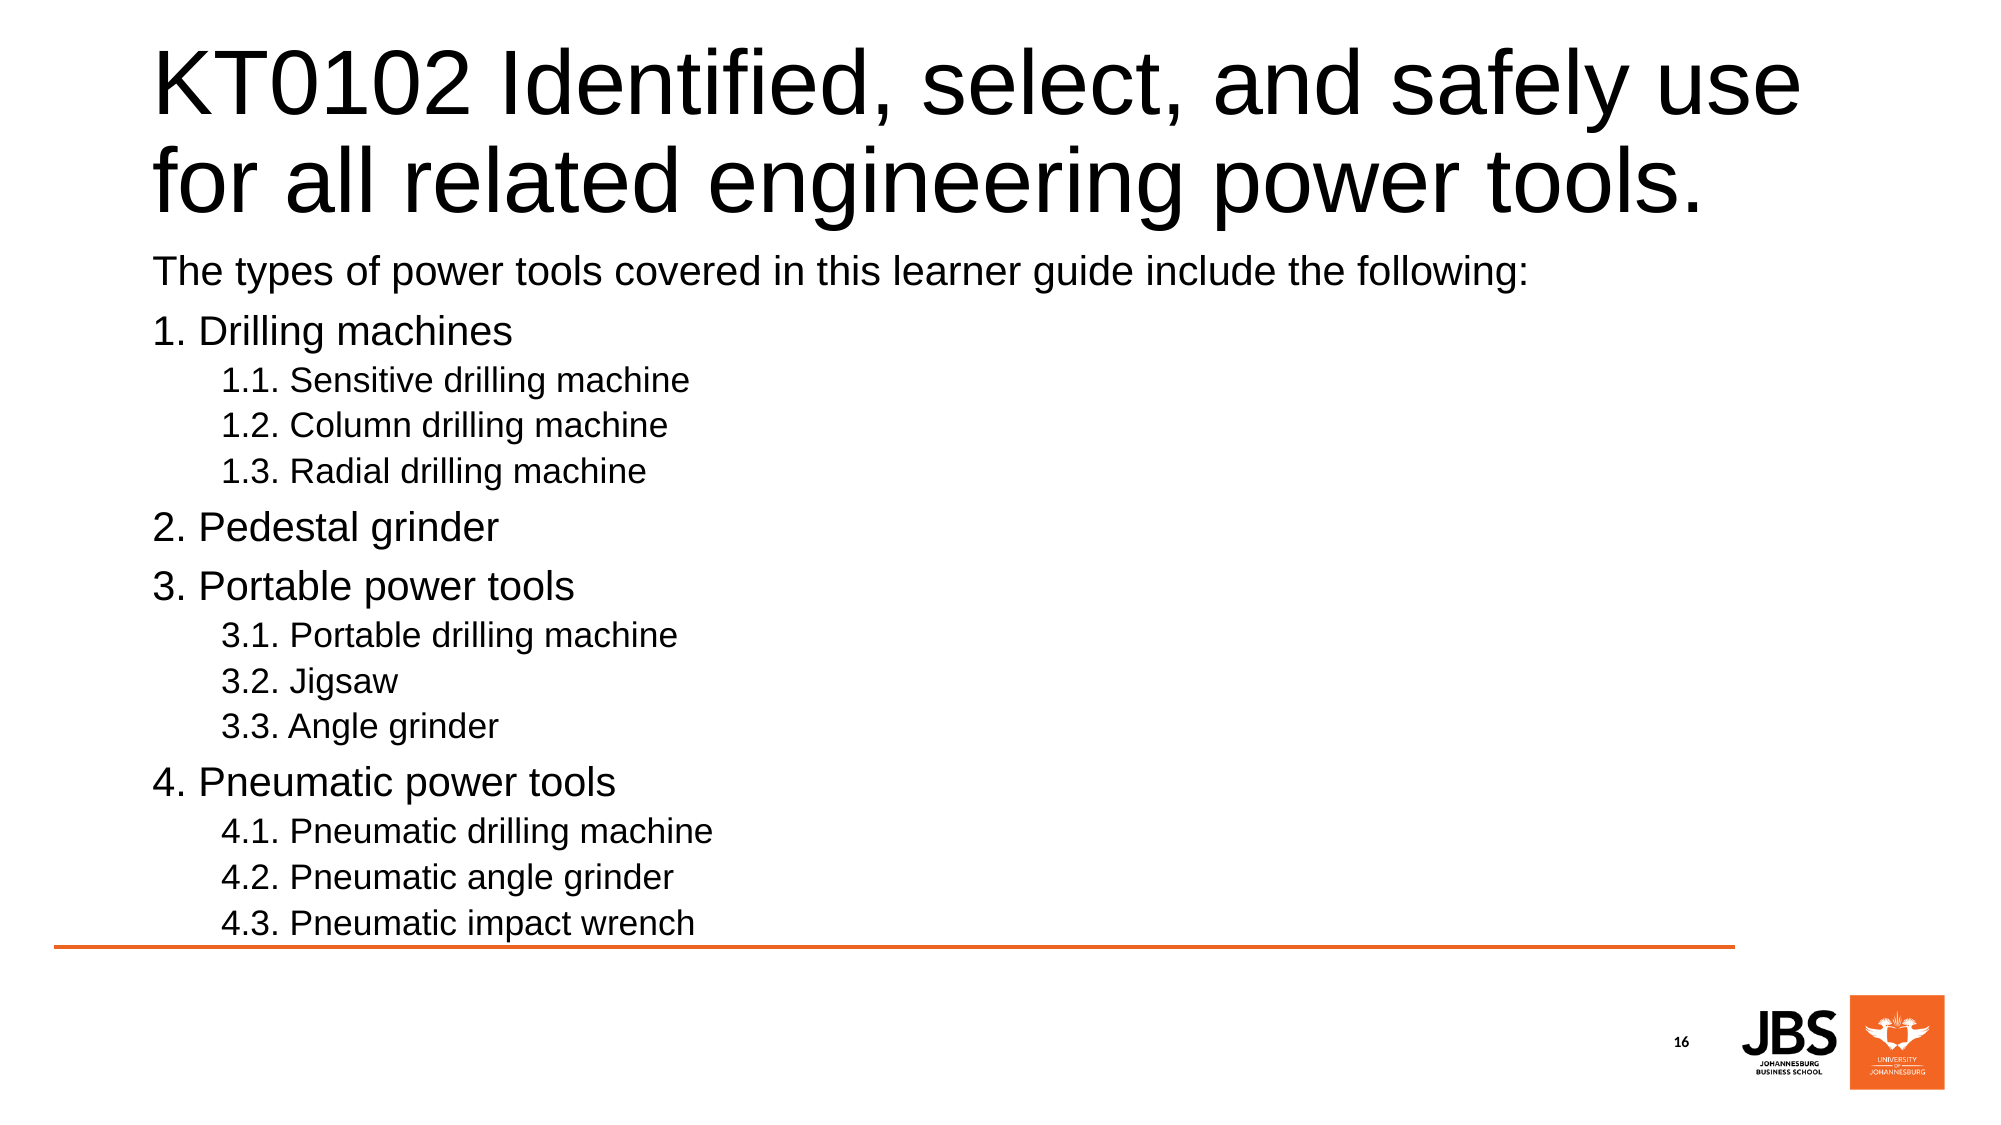

# KT0102 Identified, select, and safely use for all related engineering power tools.
The types of power tools covered in this learner guide include the following:
1. Drilling machines
1.1. Sensitive drilling machine
1.2. Column drilling machine
1.3. Radial drilling machine
2. Pedestal grinder
3. Portable power tools
3.1. Portable drilling machine
3.2. Jigsaw
3.3. Angle grinder
4. Pneumatic power tools
4.1. Pneumatic drilling machine
4.2. Pneumatic angle grinder
4.3. Pneumatic impact wrench